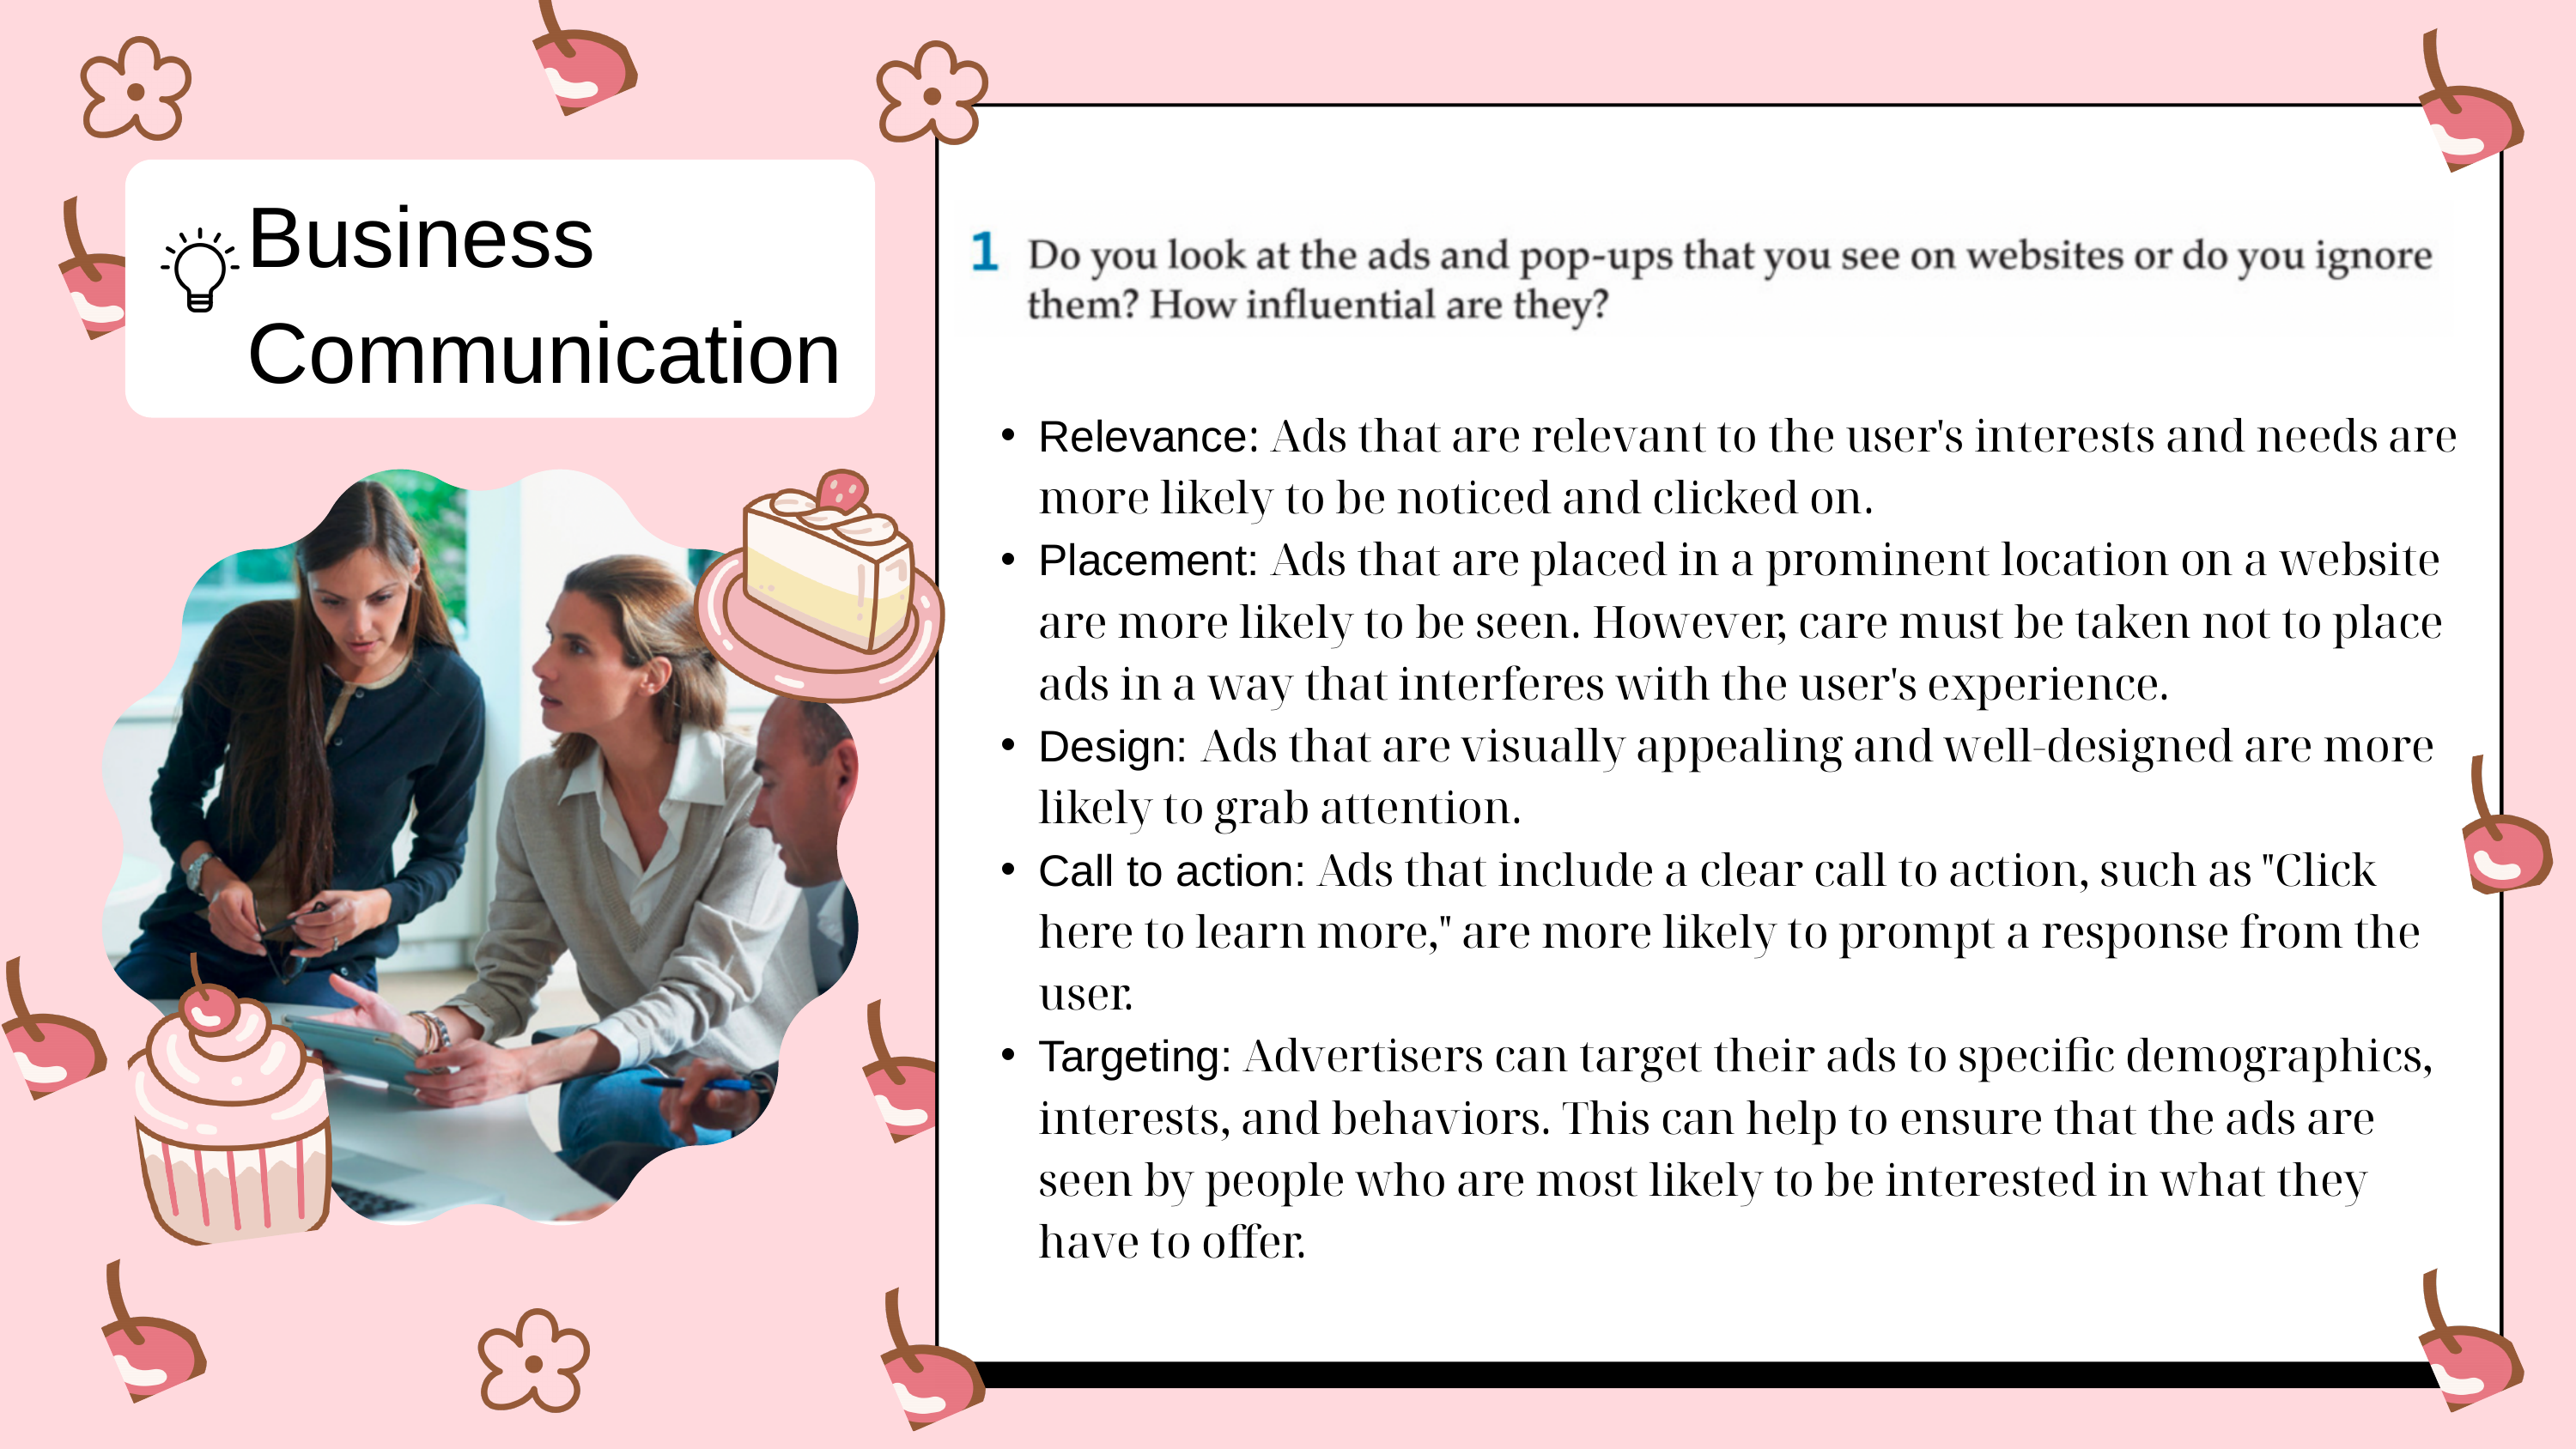

Business Communication
Business Communication

Relevance: Ads that are relevant to the user's interests and needs are more likely to be noticed and clicked on.
Placement: Ads that are placed in a prominent location on a website are more likely to be seen. However, care must be taken not to place ads in a way that interferes with the user's experience.
Design: Ads that are visually appealing and well-designed are more likely to grab attention.
Call to action: Ads that include a clear call to action, such as "Click here to learn more," are more likely to prompt a response from the user.
Targeting: Advertisers can target their ads to specific demographics, interests, and behaviors. This can help to ensure that the ads are seen by people who are most likely to be interested in what they have to offer.